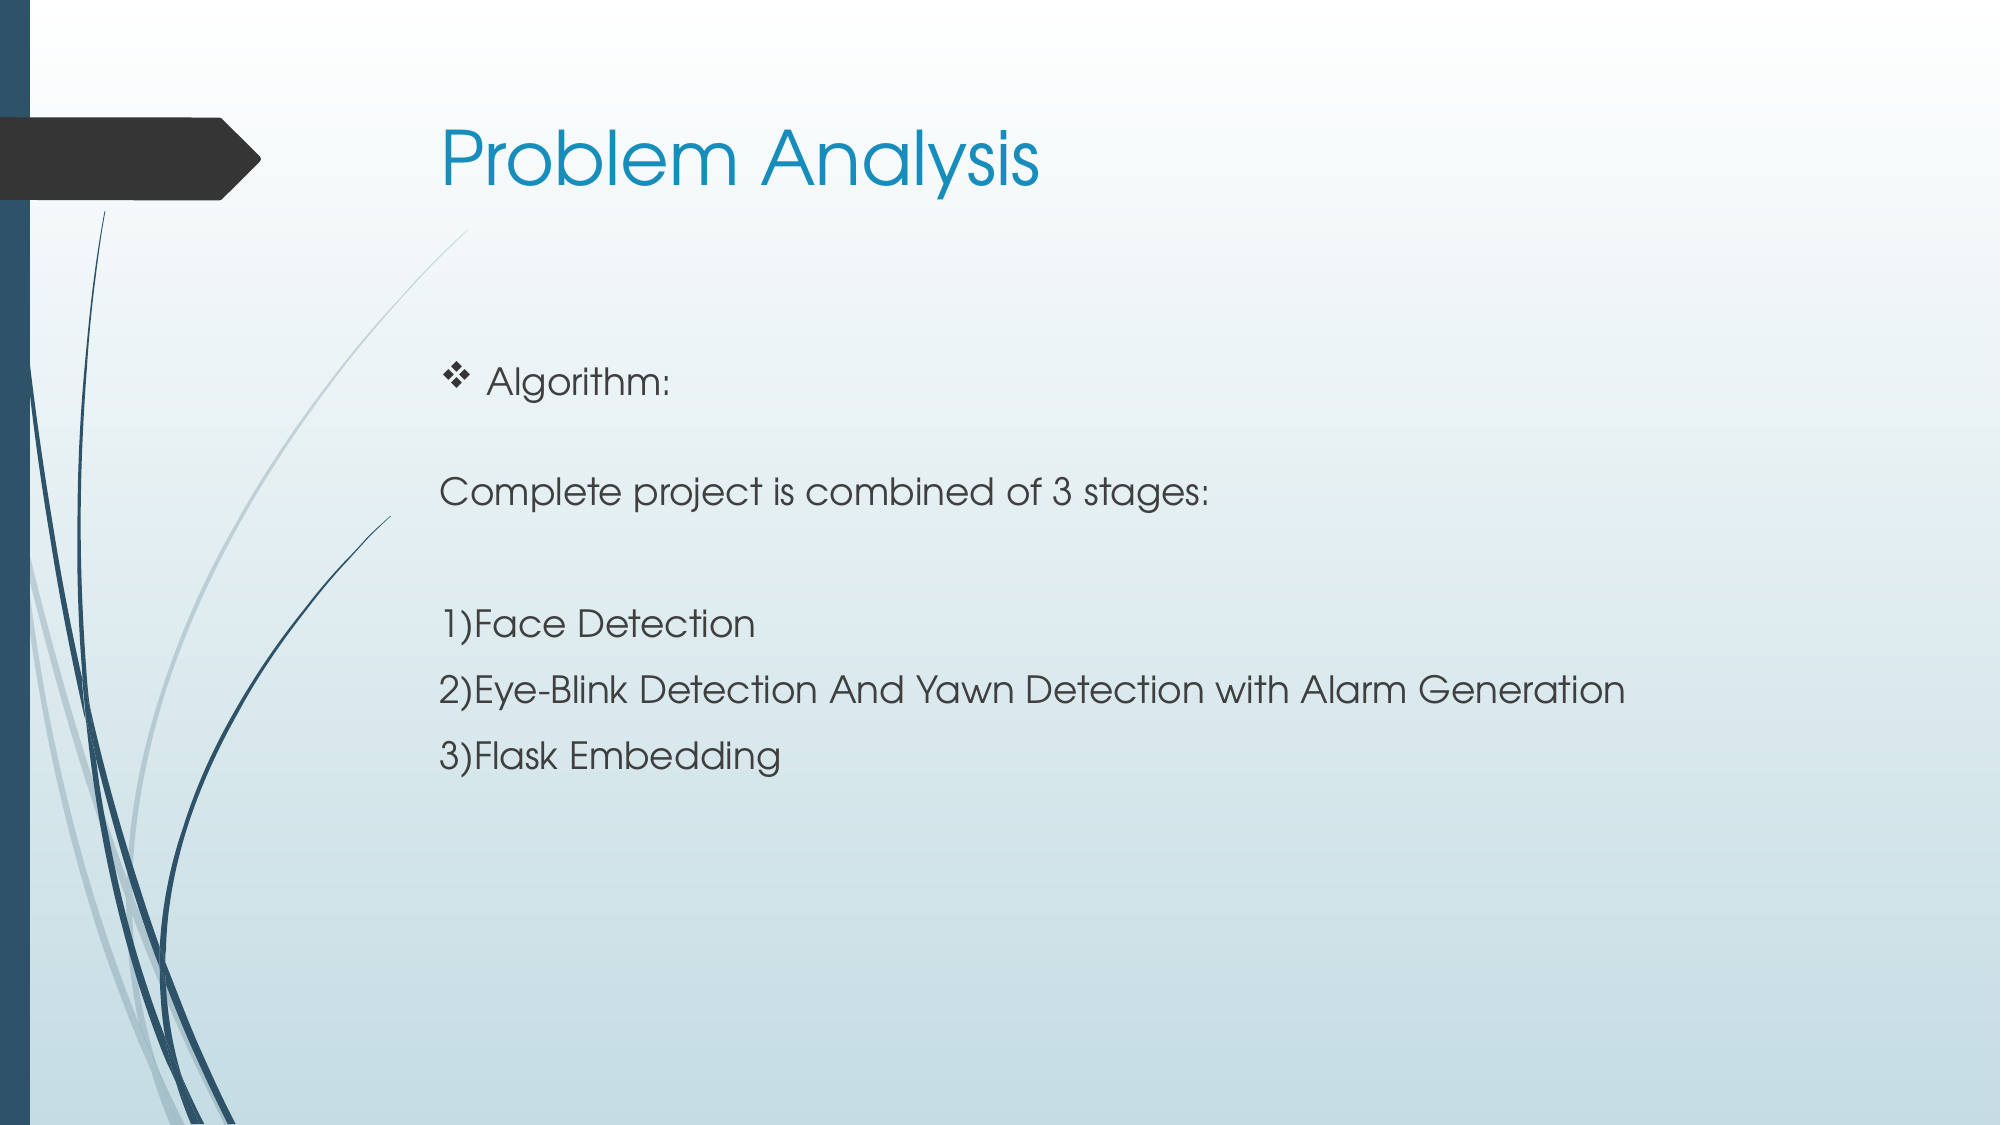

# Problem Analysis
6
Algorithm:

Complete project is combined of 3 stages:

1)Face Detection
2)Eye-Blink Detection And Yawn Detection with Alarm Generation
3)Flask Embedding